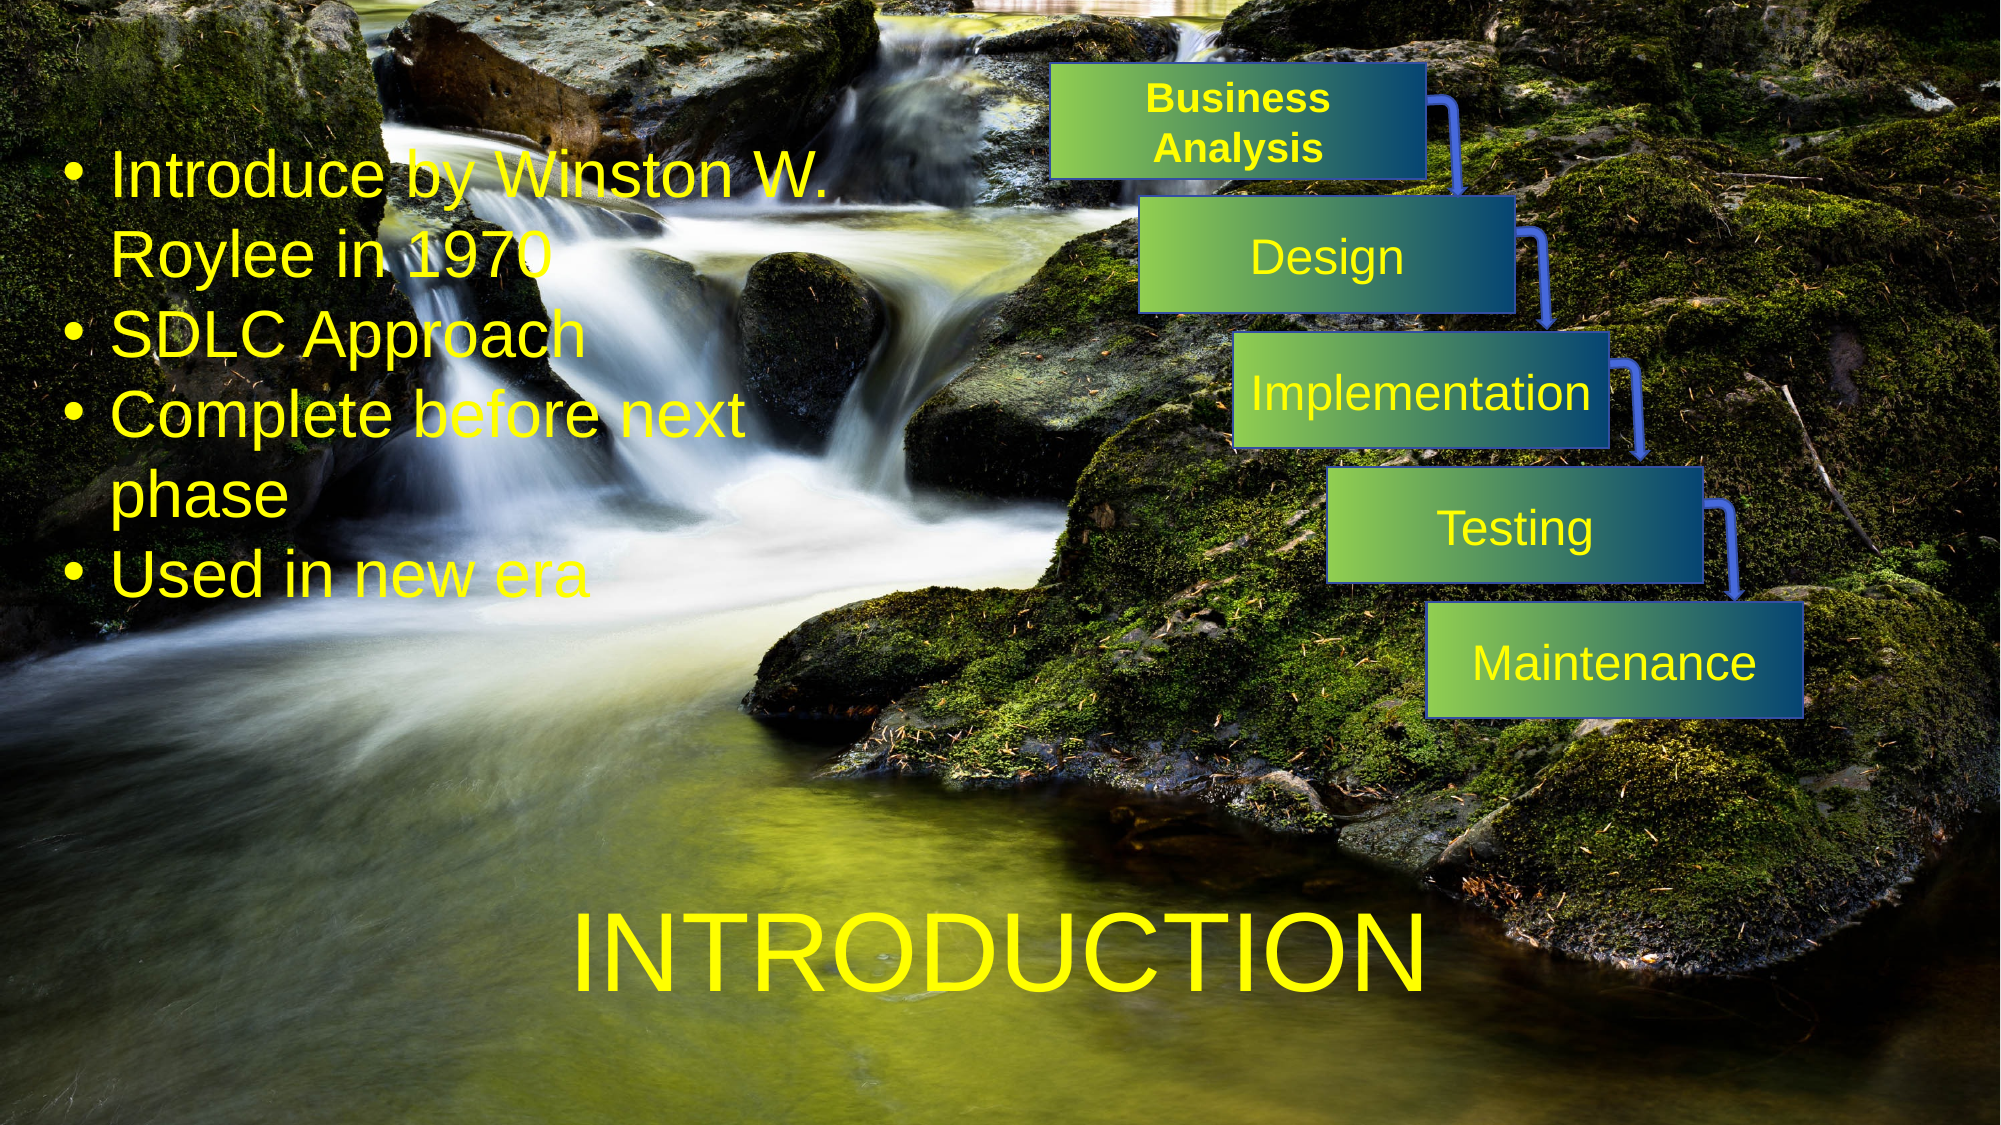

Business
Analysis
Introduce by Winston W. Roylee in 1970
SDLC Approach
Complete before next phase
Used in new era

Design

Implementation

Testing

Maintenance
INTRODUCTION